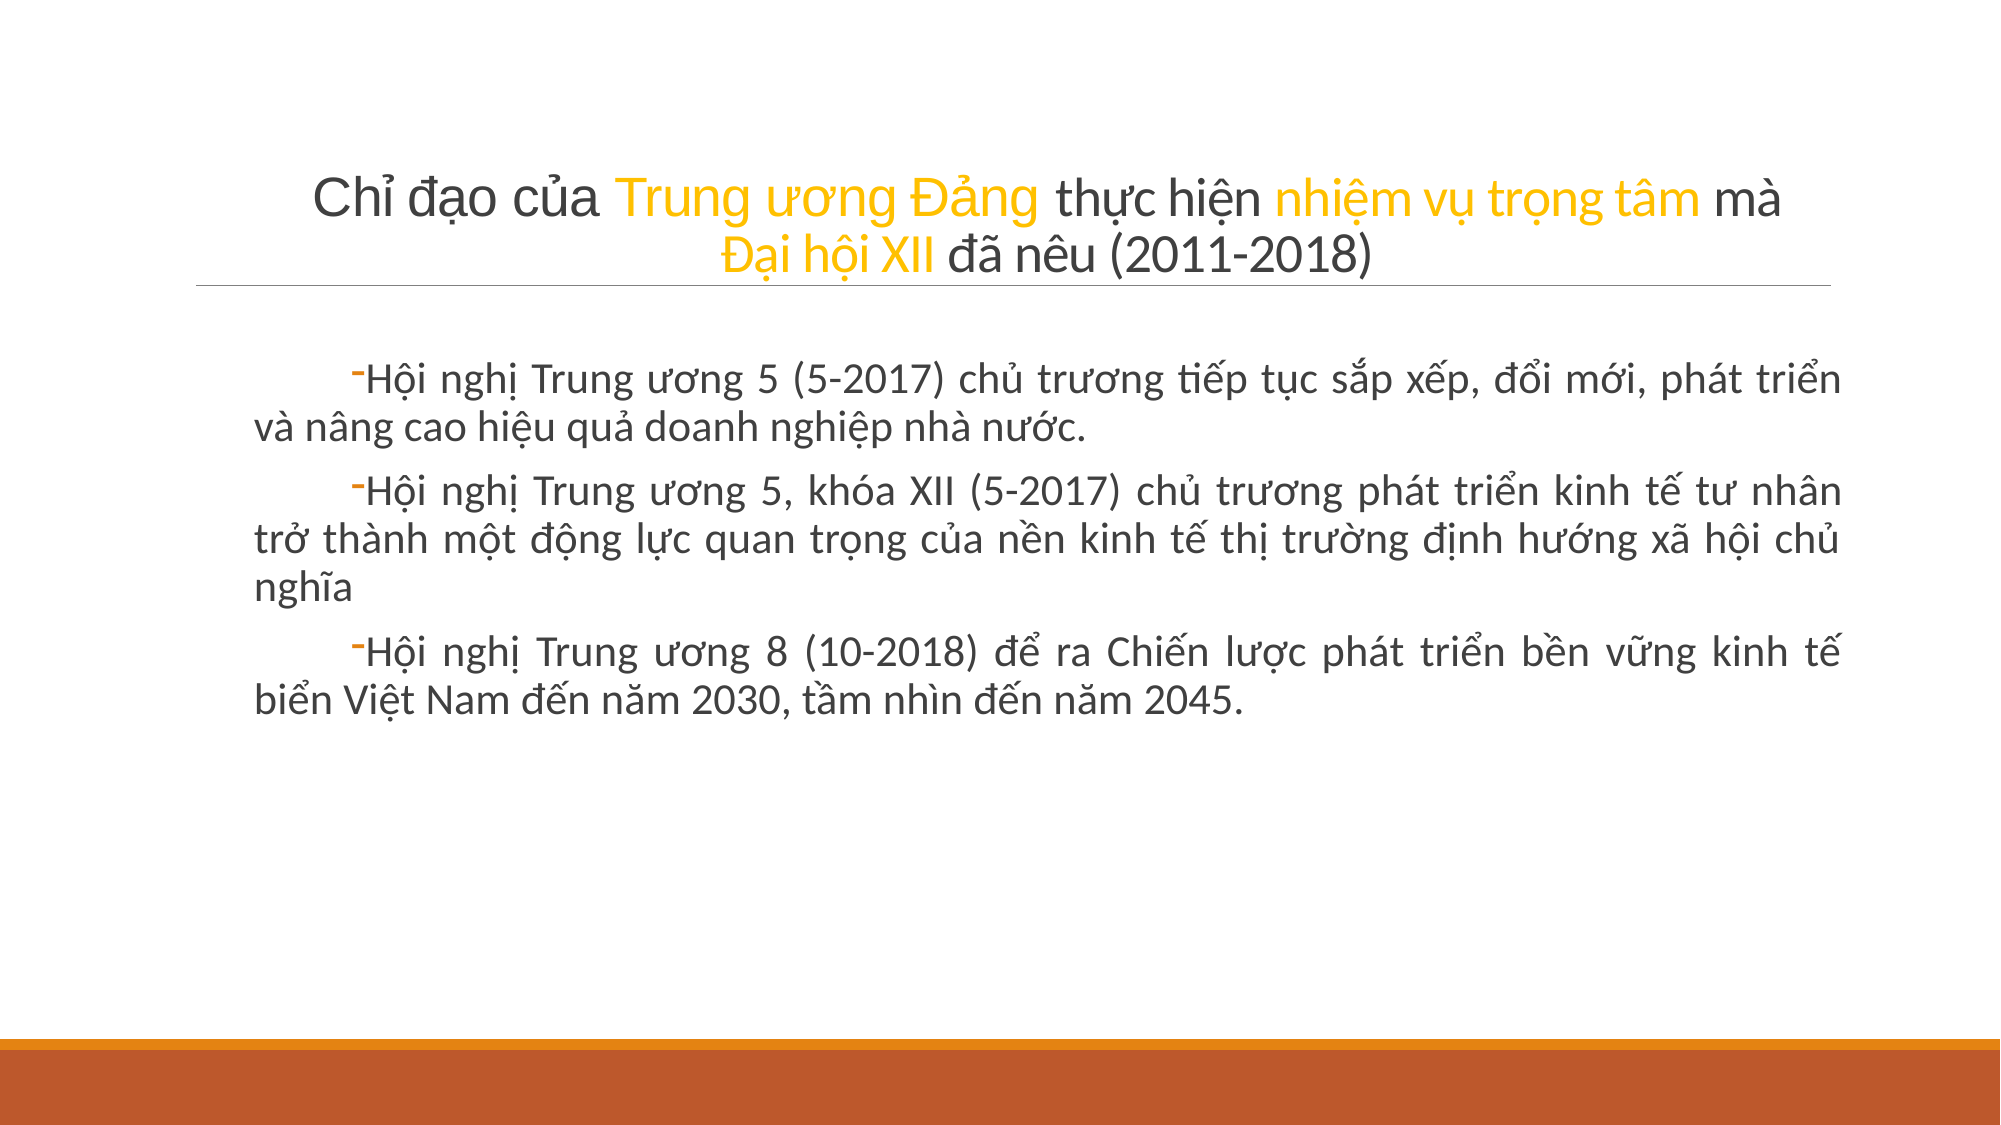

# Chỉ đạo của Trung ương Đảng thực hiện nhiệm vụ trọng tâm mà Đại hội XII đã nêu (2011-2018)
Hội nghị Trung ương 5 (5-2017) chủ trương tiếp tục sắp xếp, đổi mới, phát triển và nâng cao hiệu quả doanh nghiệp nhà nước.
Hội nghị Trung ương 5, khóa XII (5-2017) chủ trương phát triển kinh tế tư nhân trở thành một động lực quan trọng của nền kinh tế thị trường định hướng xã hội chủ nghĩa
Hội nghị Trung ương 8 (10-2018) để ra Chiến lược phát triển bền vững kinh tế biển Việt Nam đến năm 2030, tầm nhìn đến năm 2045.

290